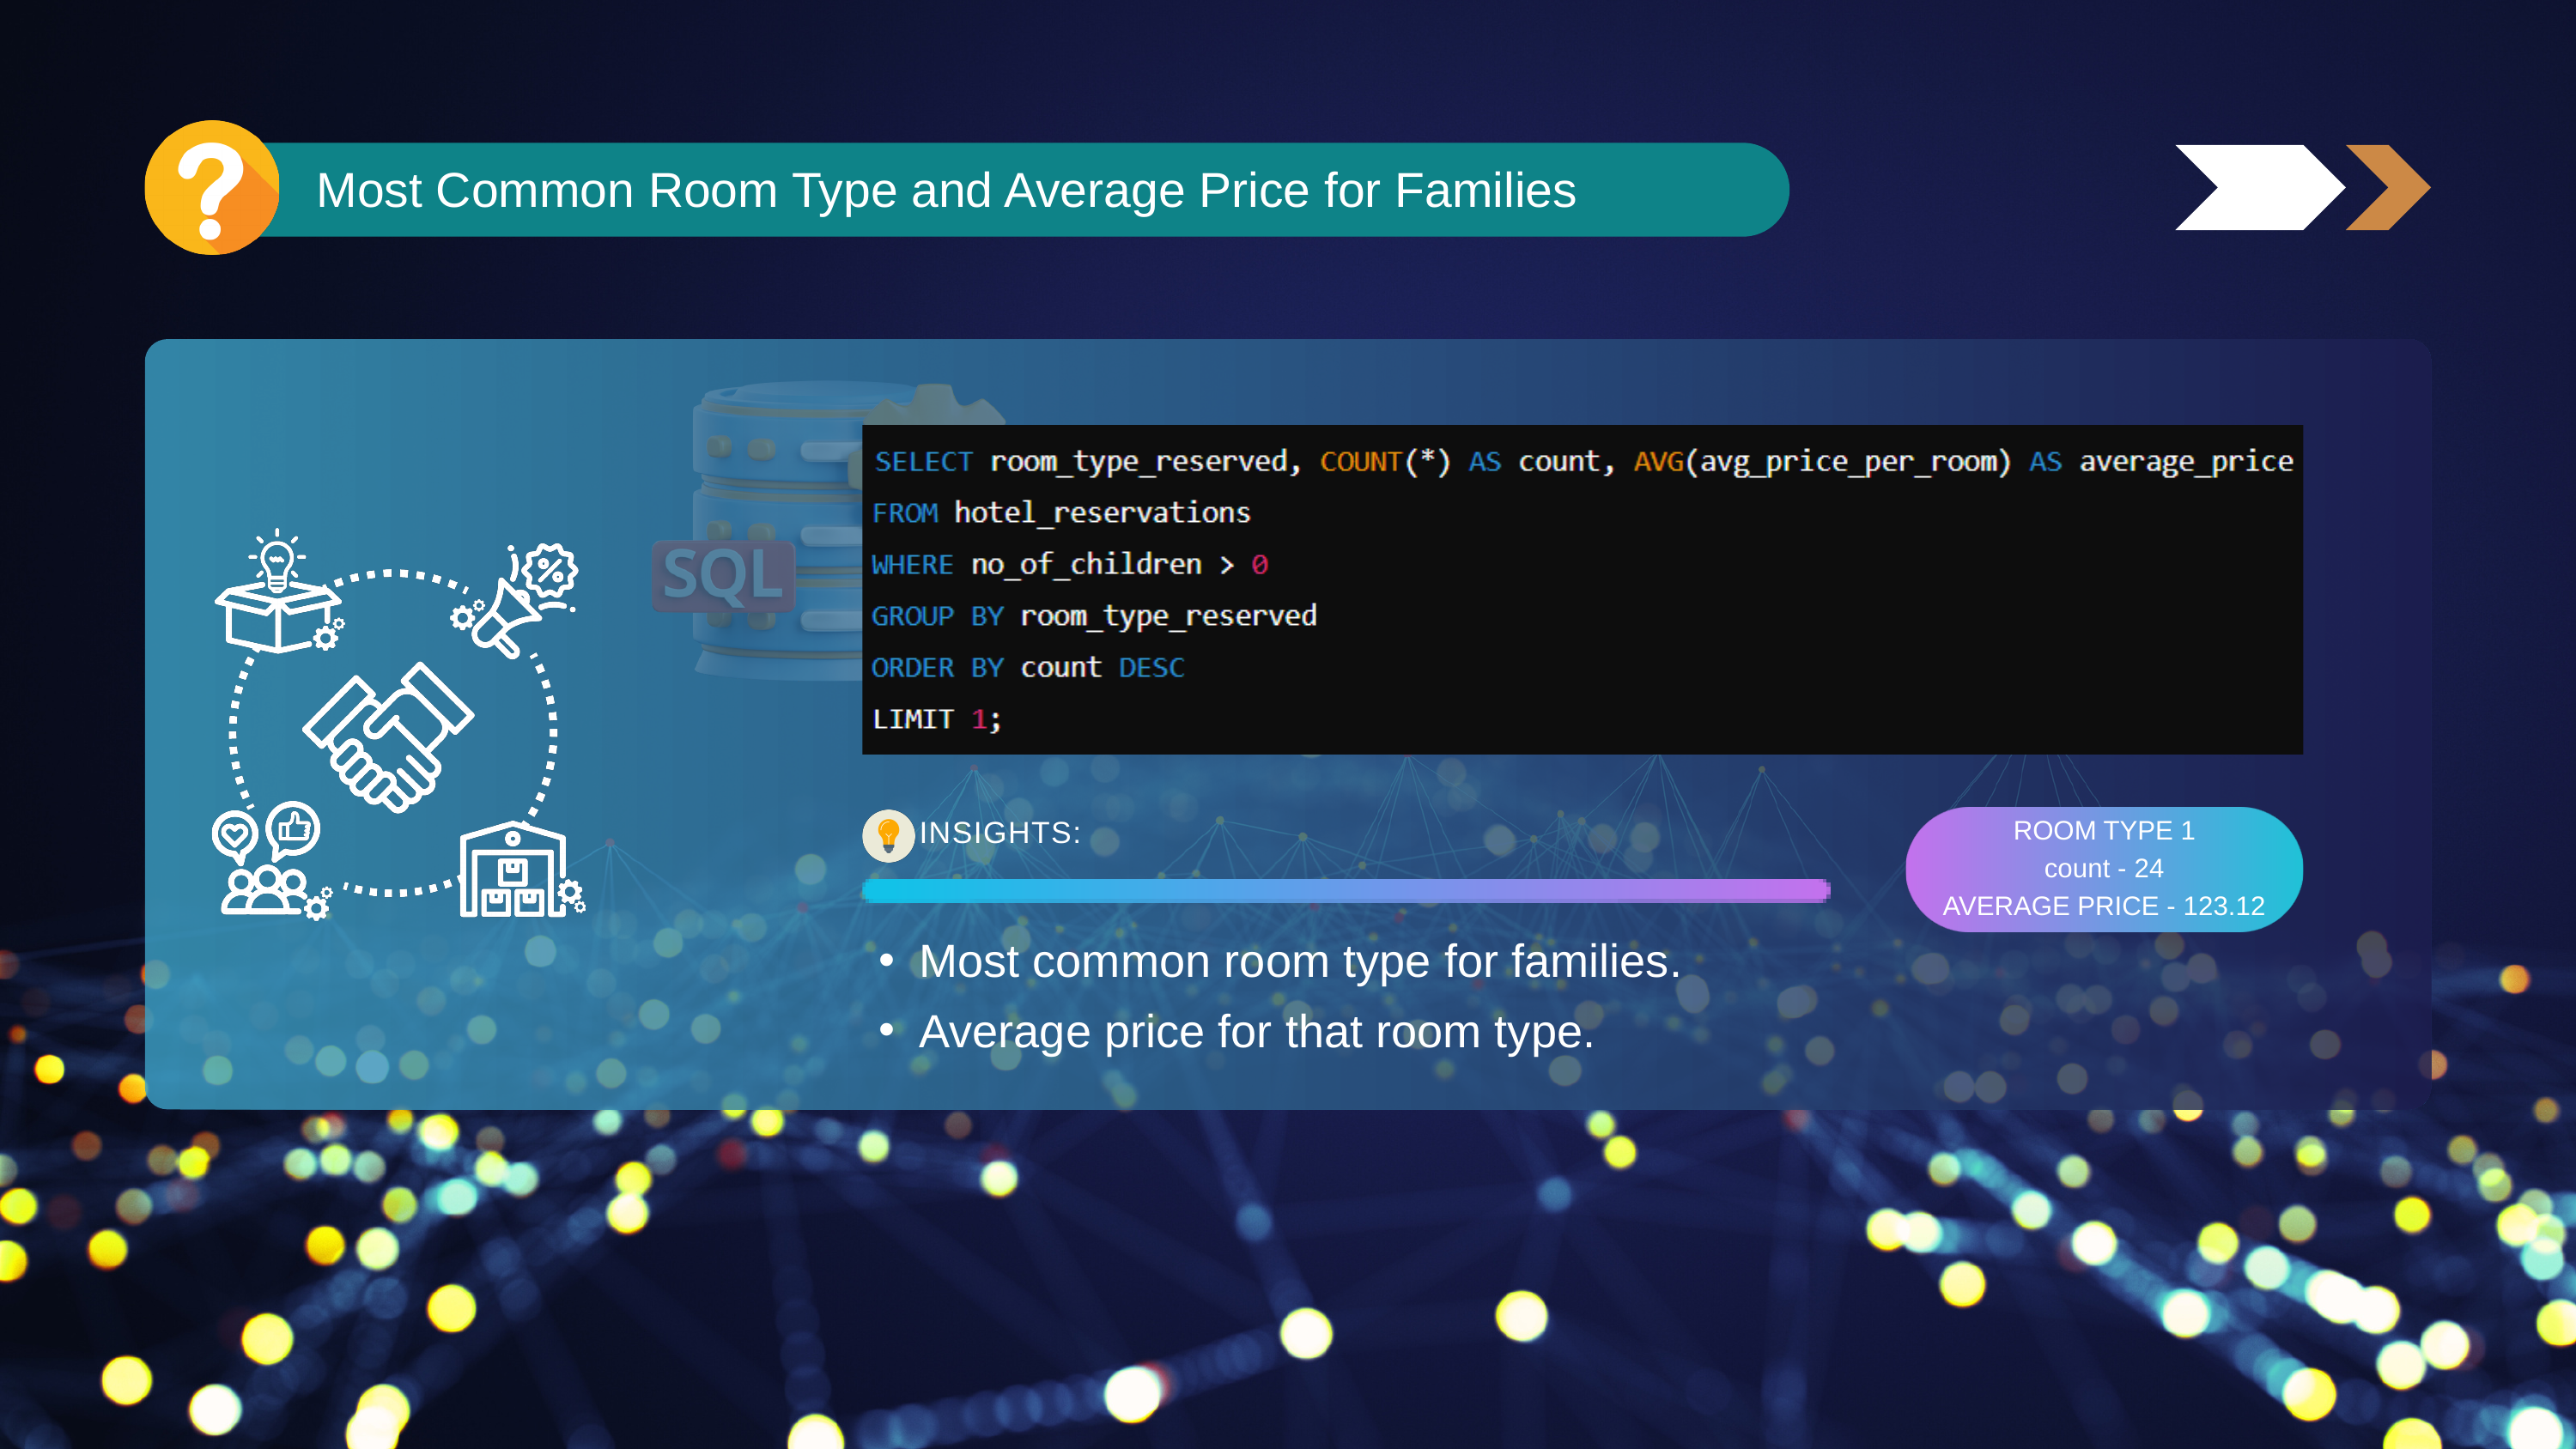

Most Common Room Type and Average Price for Families

ROOM TYPE 1
count - 24
AVERAGE PRICE - 123.12

INSIGHTS:

Most common room type for families.
Average price for that room type.